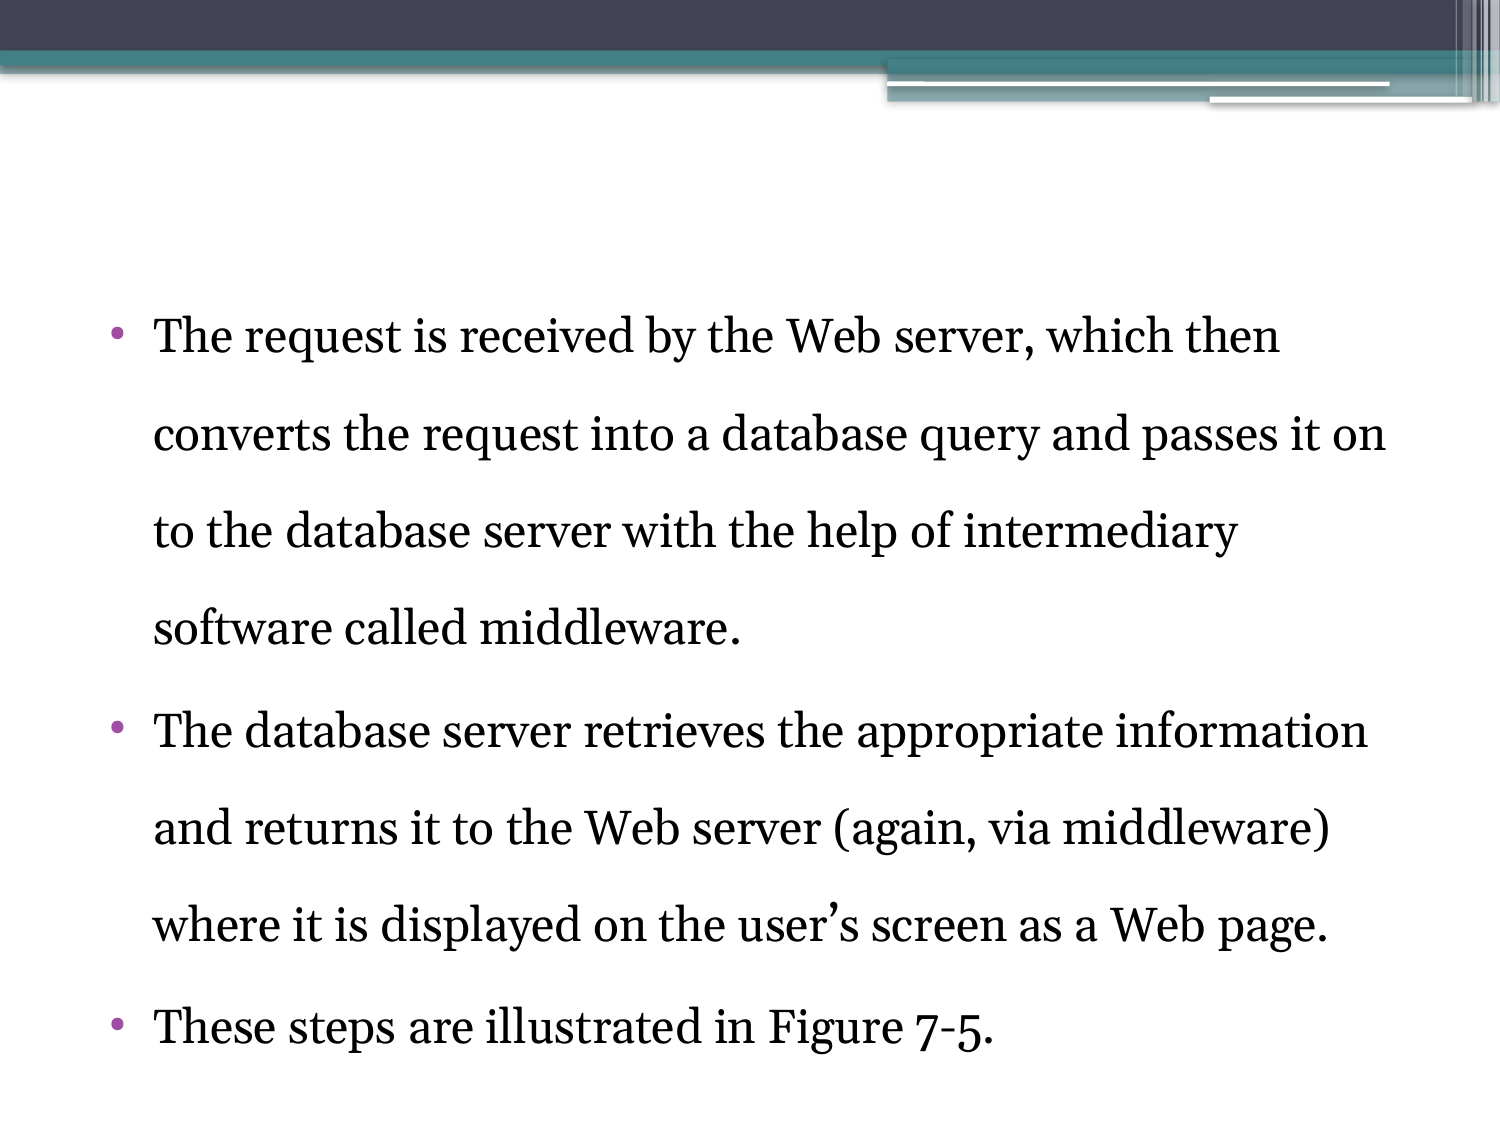

The request is received by the Web server, which then converts the request into a database query and passes it on to the database server with the help of intermediary software called middleware.
The database server retrieves the appropriate information and returns it to the Web server (again, via middleware) where it is displayed on the user’s screen as a Web page.
These steps are illustrated in Figure 7-5.